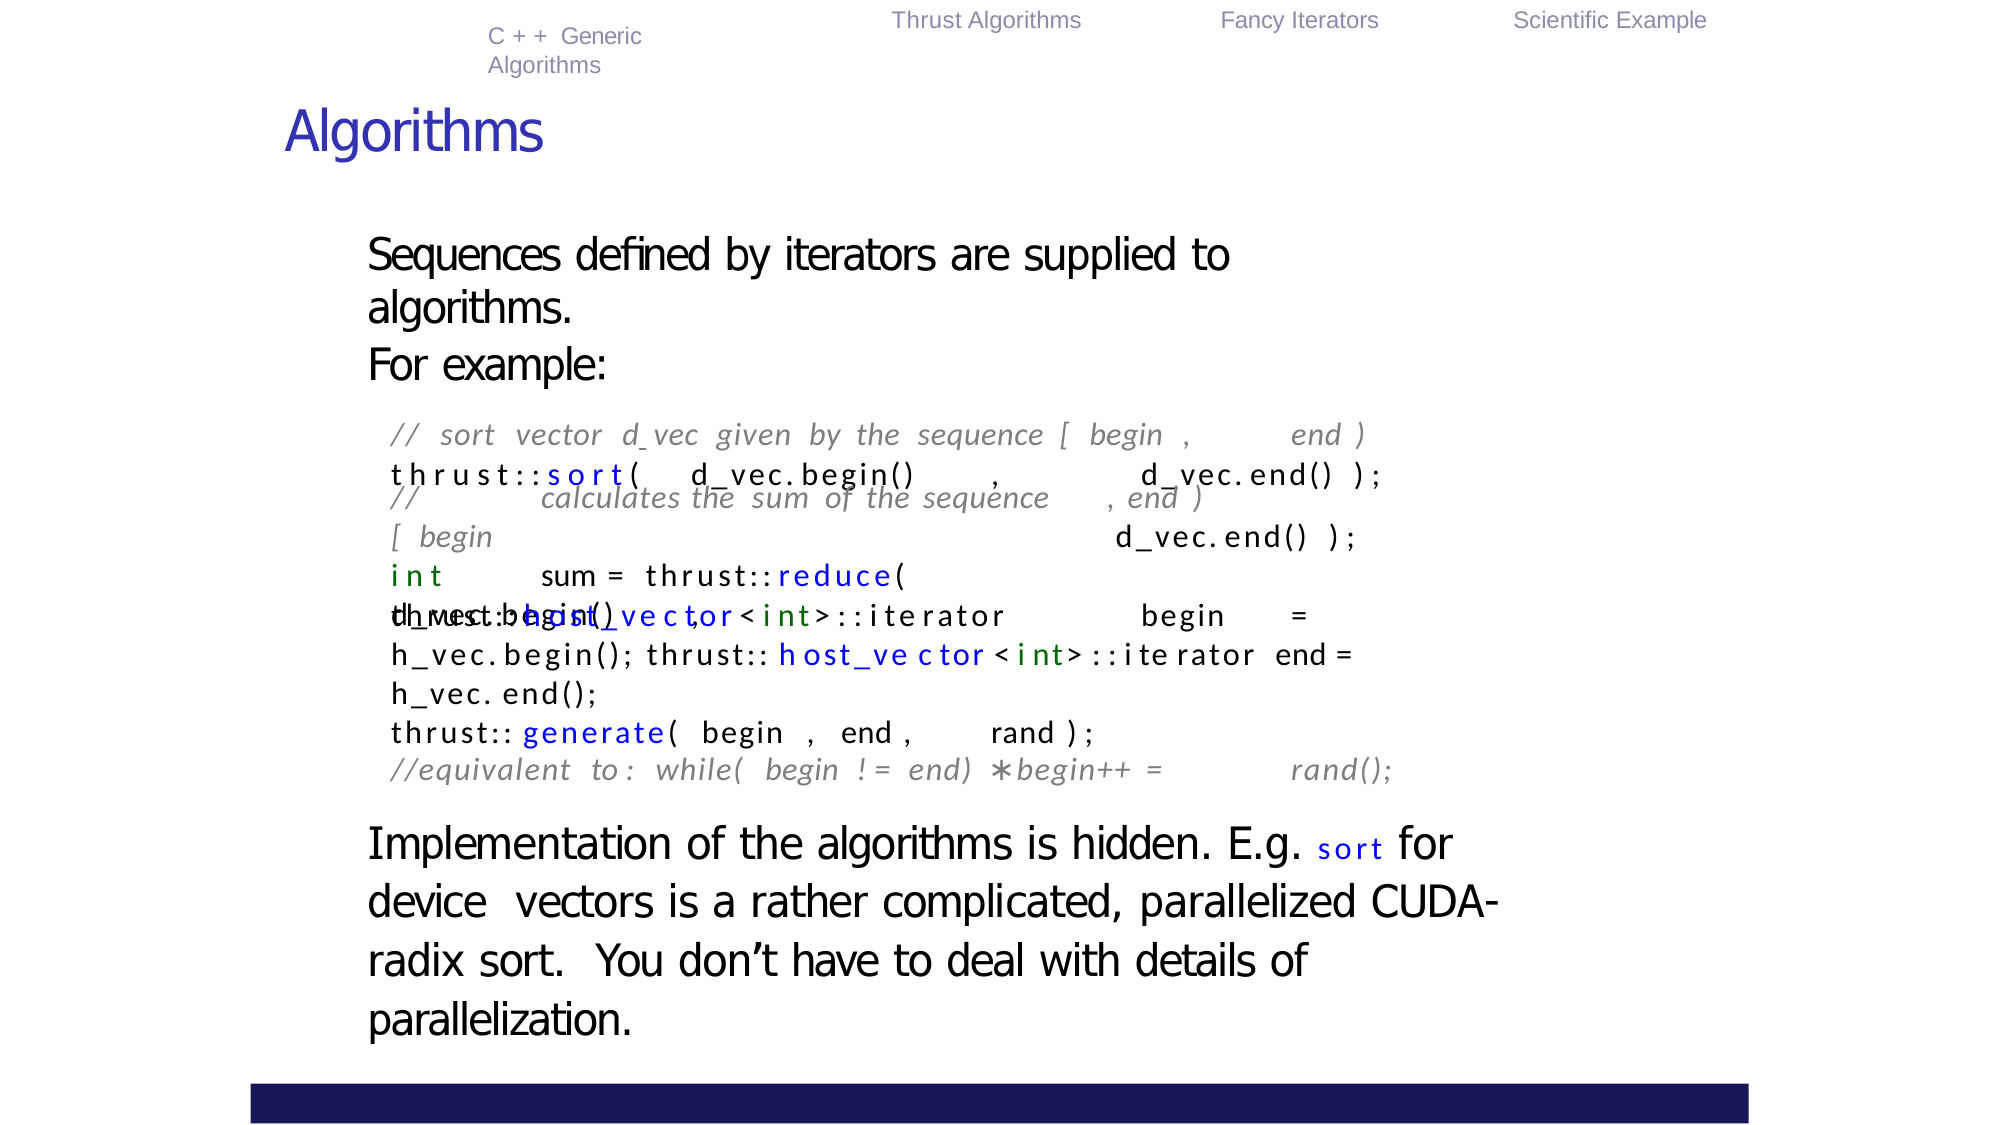

Thrust Algorithms
Fancy Iterators
Scientific Example
C + +  Generic Algorithms
Algorithms
Sequences defined by iterators are supplied to algorithms.
For example:
// sort  vector  d vec  given by the  sequence [  begin  ,	end )
t h r u s t : : s o r t (	d_vec. begin()	,	d_vec. end()   ) ;
//	calculates	the  sum of the sequence [  begin
i n t	sum =   thrust:: reduce(	d_vec. begin()	,
, end )
d_vec. end()   ) ;
thrust:: h ost_ve c tor < i nt> : : i te rator	begin	=  h_vec. begin();  thrust:: h ost_ve c tor < i nt> : : i te rator end = h_vec. end();
thrust:: generate( begin  ,	end ,	rand ) ;
//equivalent  to :  while(  begin  ! =  end) ∗begin++ =	rand();
Implementation of the algorithms is hidden. E.g. sort  for device  vectors is a rather complicated, parallelized CUDA-radix sort.  You don’t have to deal with details of parallelization.